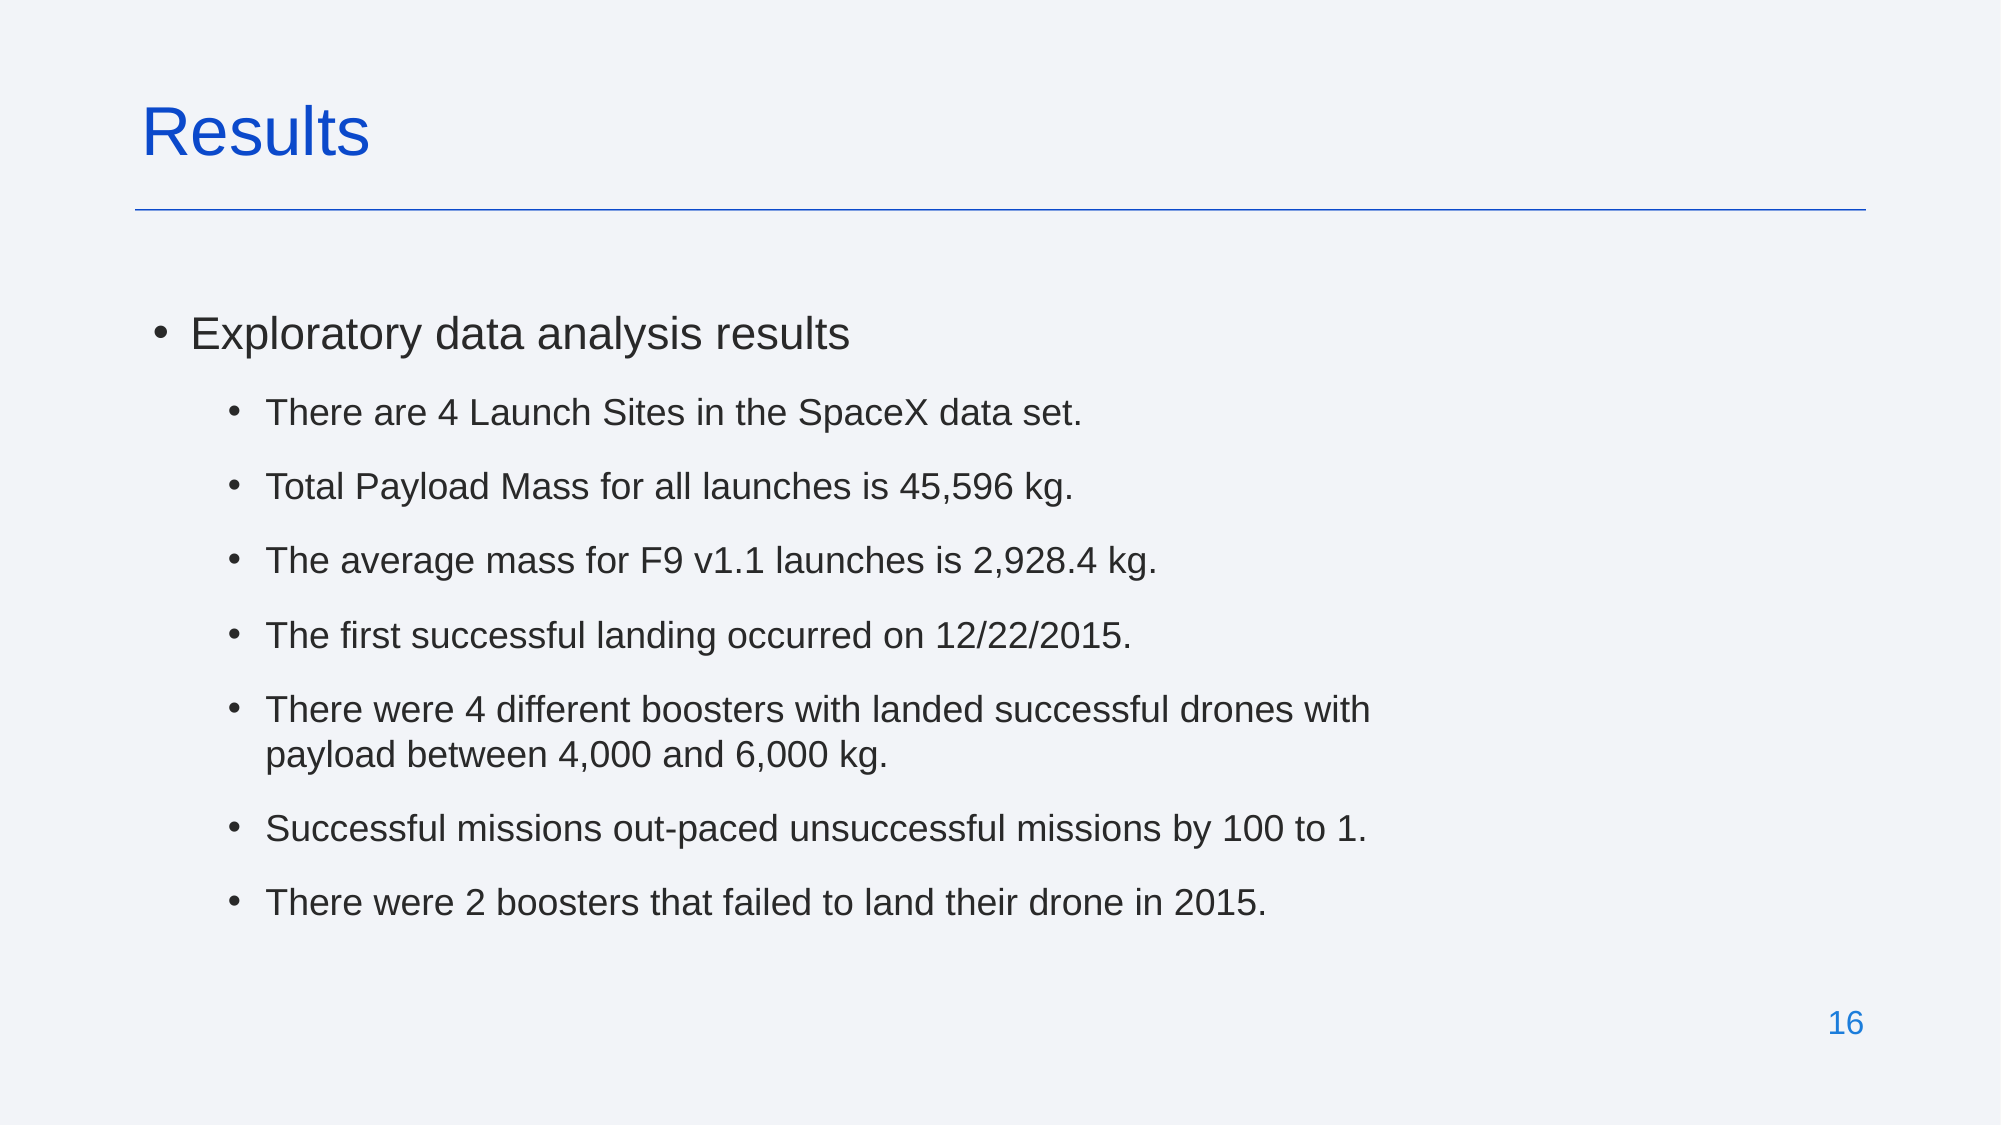

Results
Exploratory data analysis results
There are 4 Launch Sites in the SpaceX data set.
Total Payload Mass for all launches is 45,596 kg.
The average mass for F9 v1.1 launches is 2,928.4 kg.
The first successful landing occurred on 12/22/2015.
There were 4 different boosters with landed successful drones with payload between 4,000 and 6,000 kg.
Successful missions out-paced unsuccessful missions by 100 to 1.
There were 2 boosters that failed to land their drone in 2015.

16